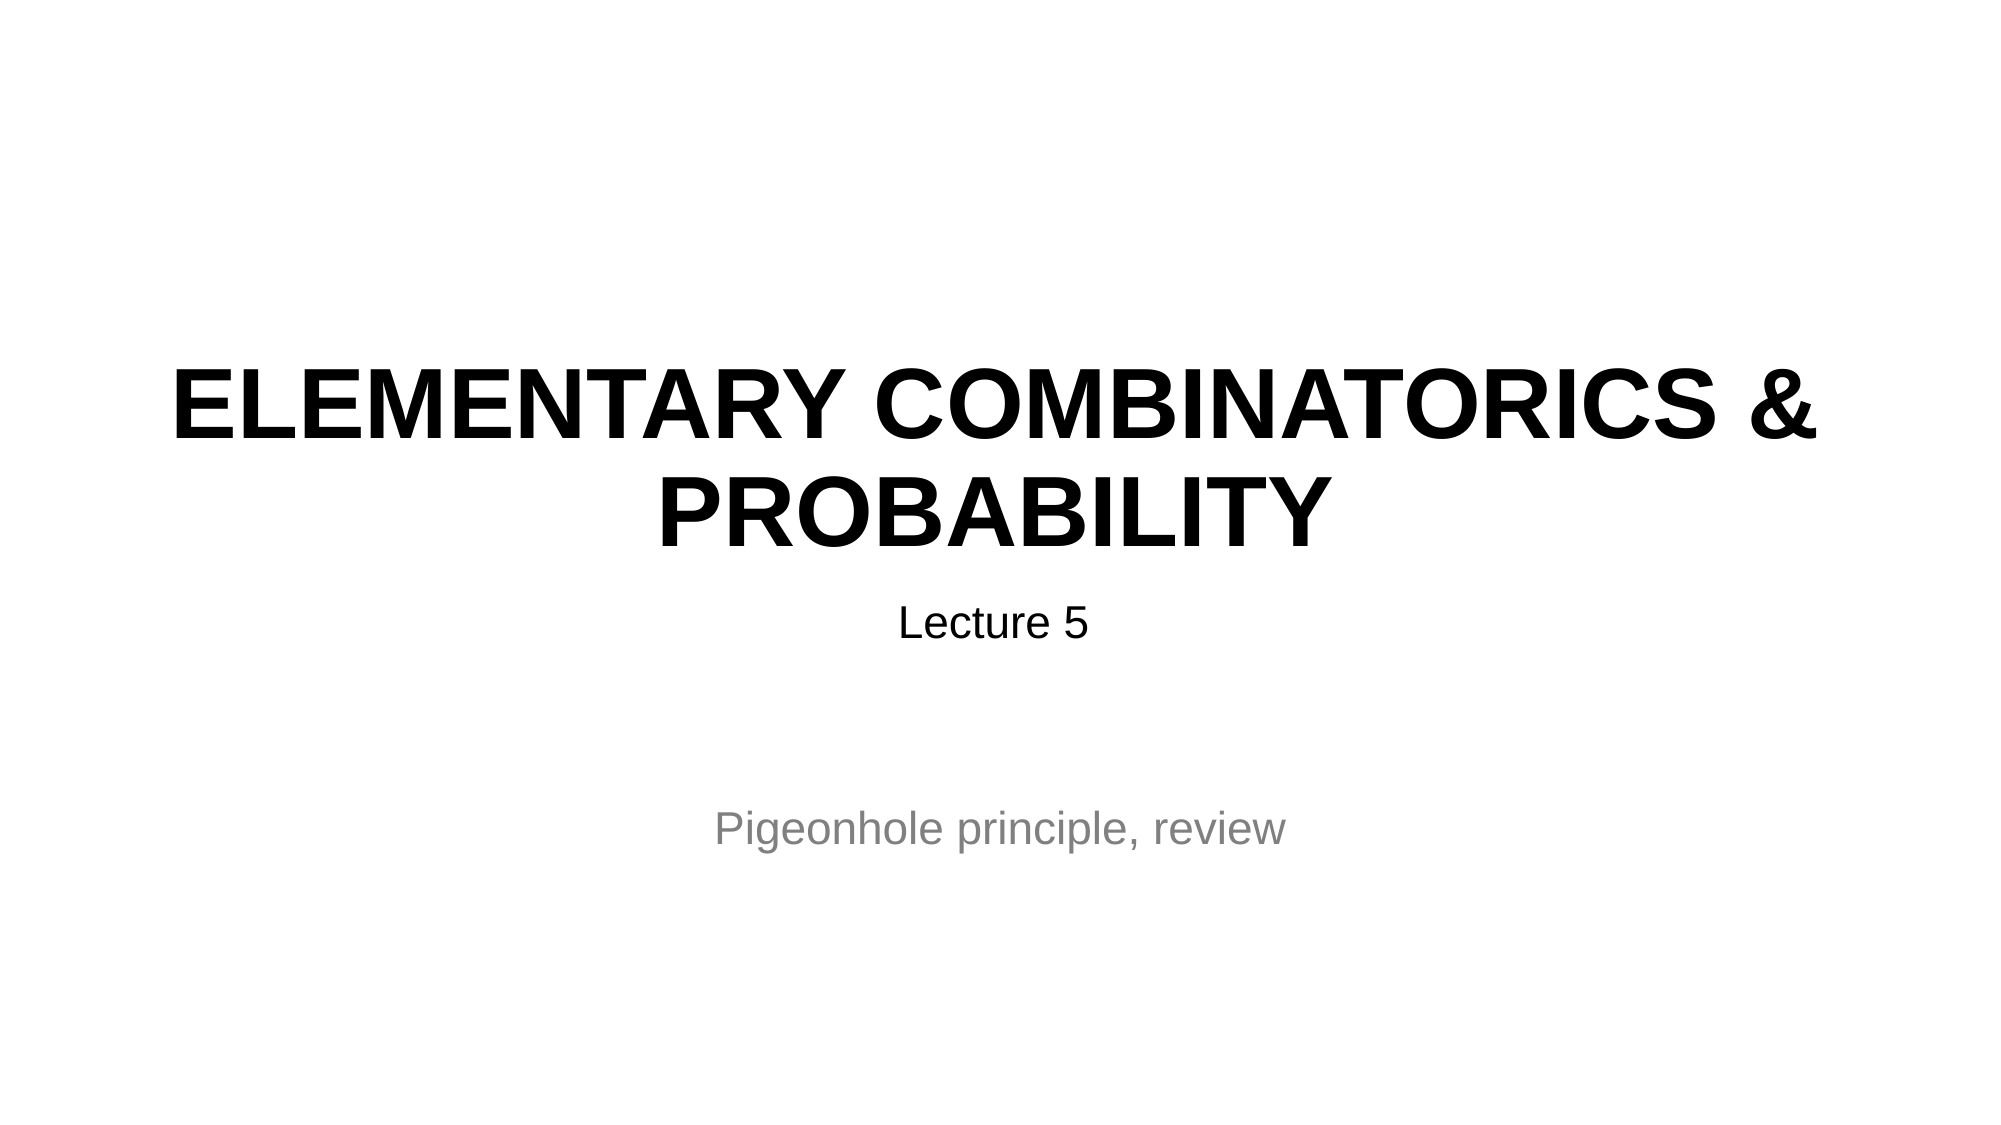

# ELEMENTARY COMBINATORICS & PROBABILITY
Lecture 5

Pigeonhole principle, review